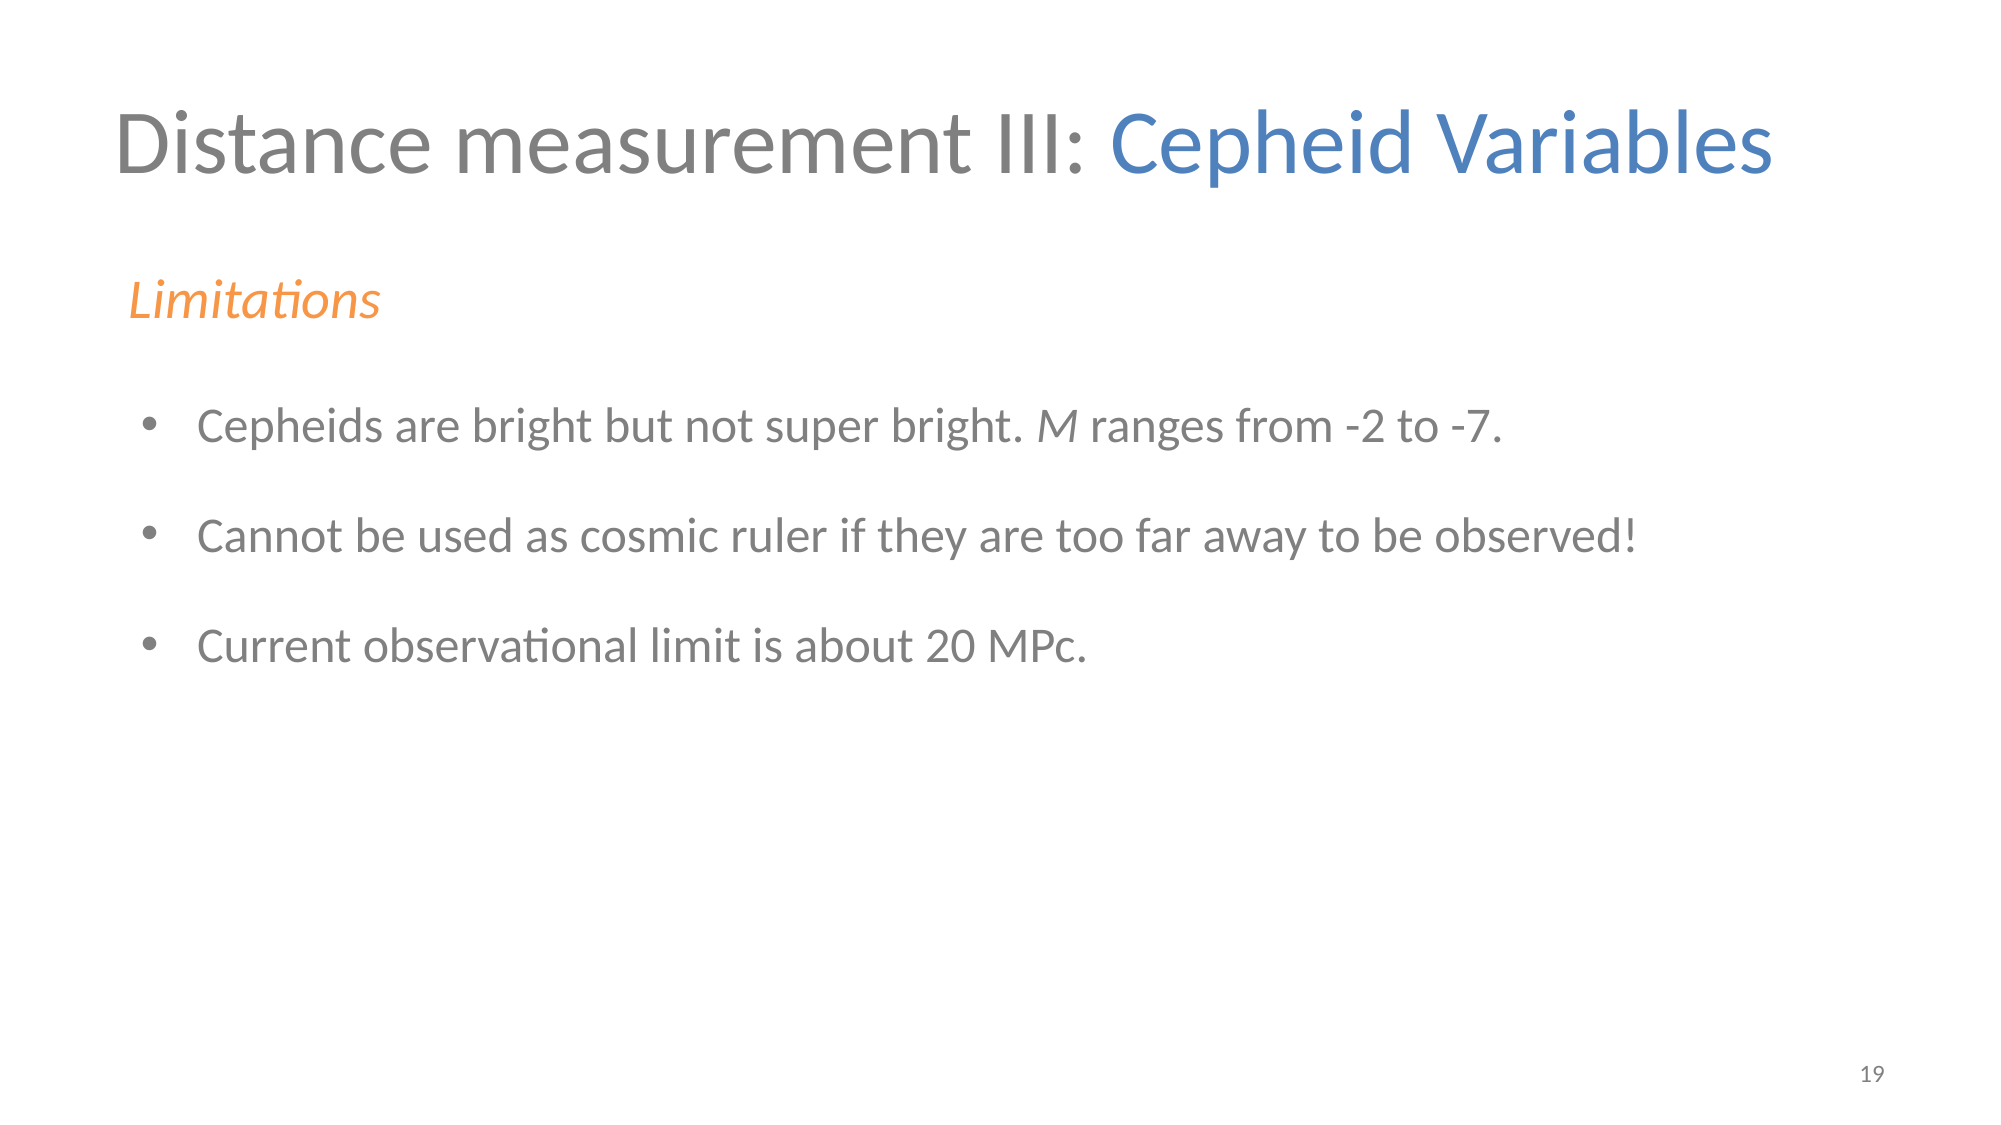

Distance measurement III: Cepheid Variables
Limitations
Cepheids are bright but not super bright. M ranges from -2 to -7.
Cannot be used as cosmic ruler if they are too far away to be observed!
Current observational limit is about 20 MPc.
19